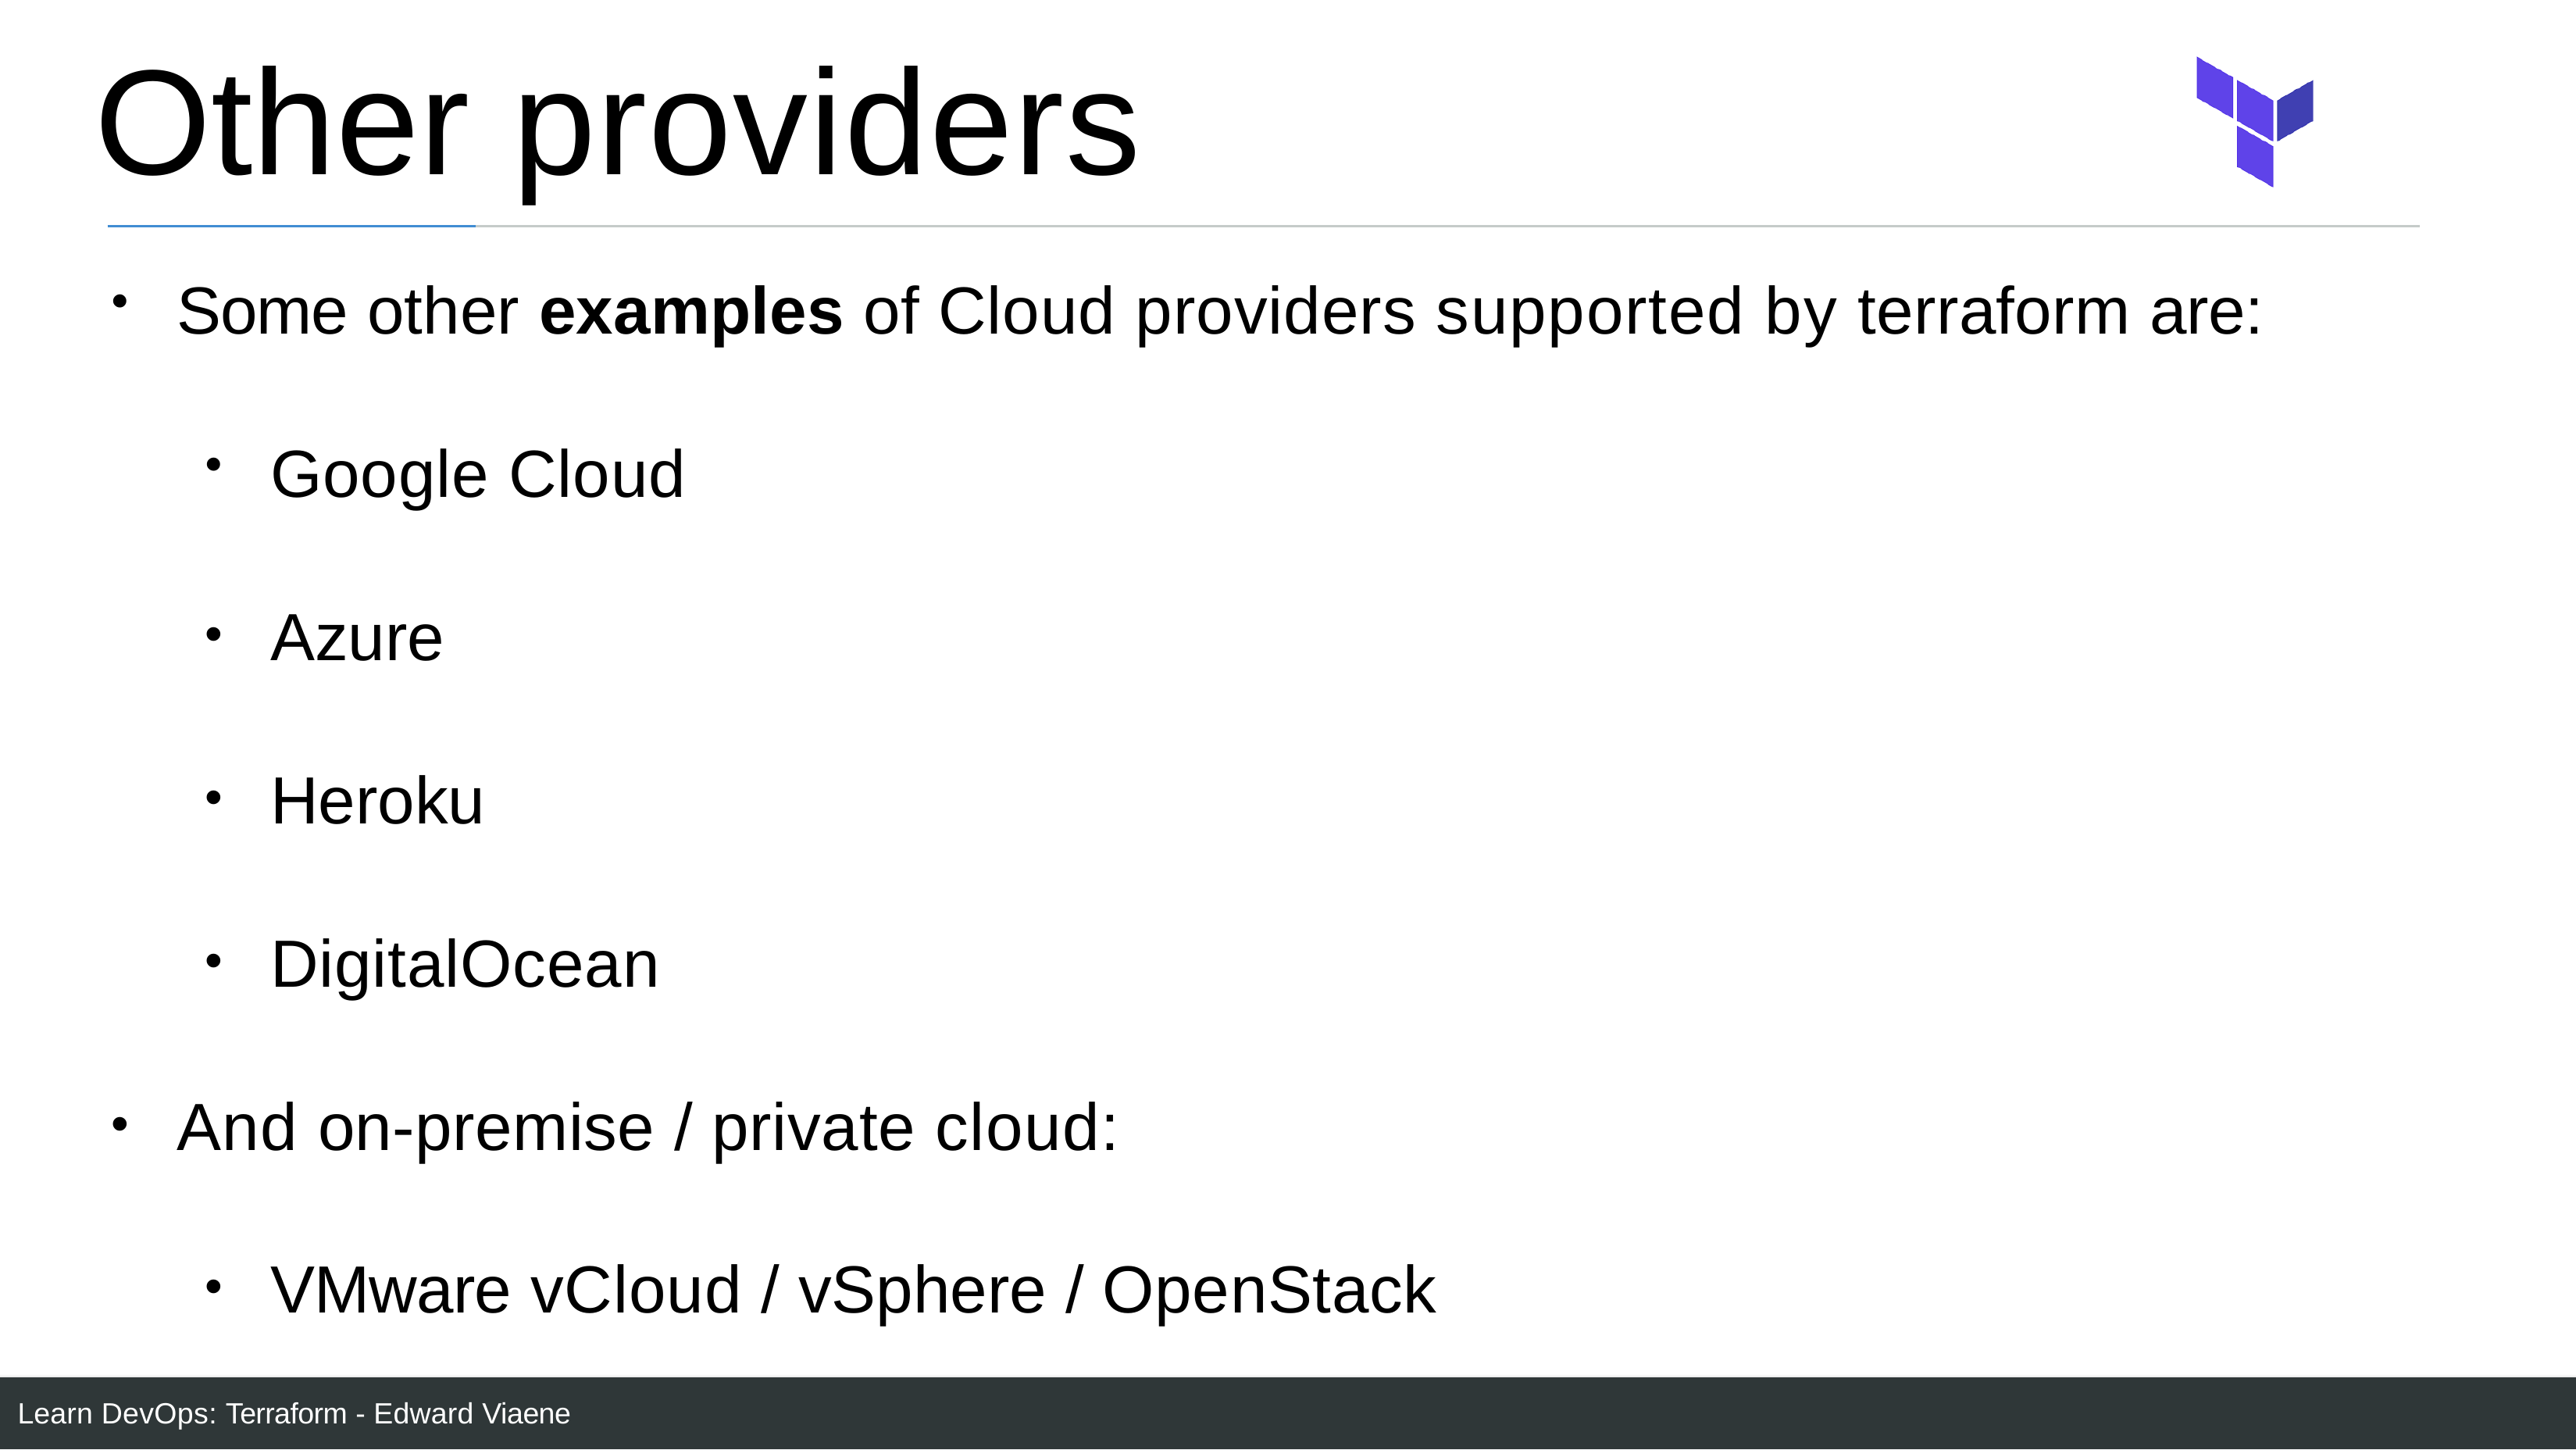

# Other providers
Some other examples of Cloud providers supported by terraform are:

Google Cloud

Azure

Heroku

DigitalOcean

And on-premise / private cloud:

VMware vCloud / vSphere / OpenStack
Learn DevOps: Terraform - Edward Viaene